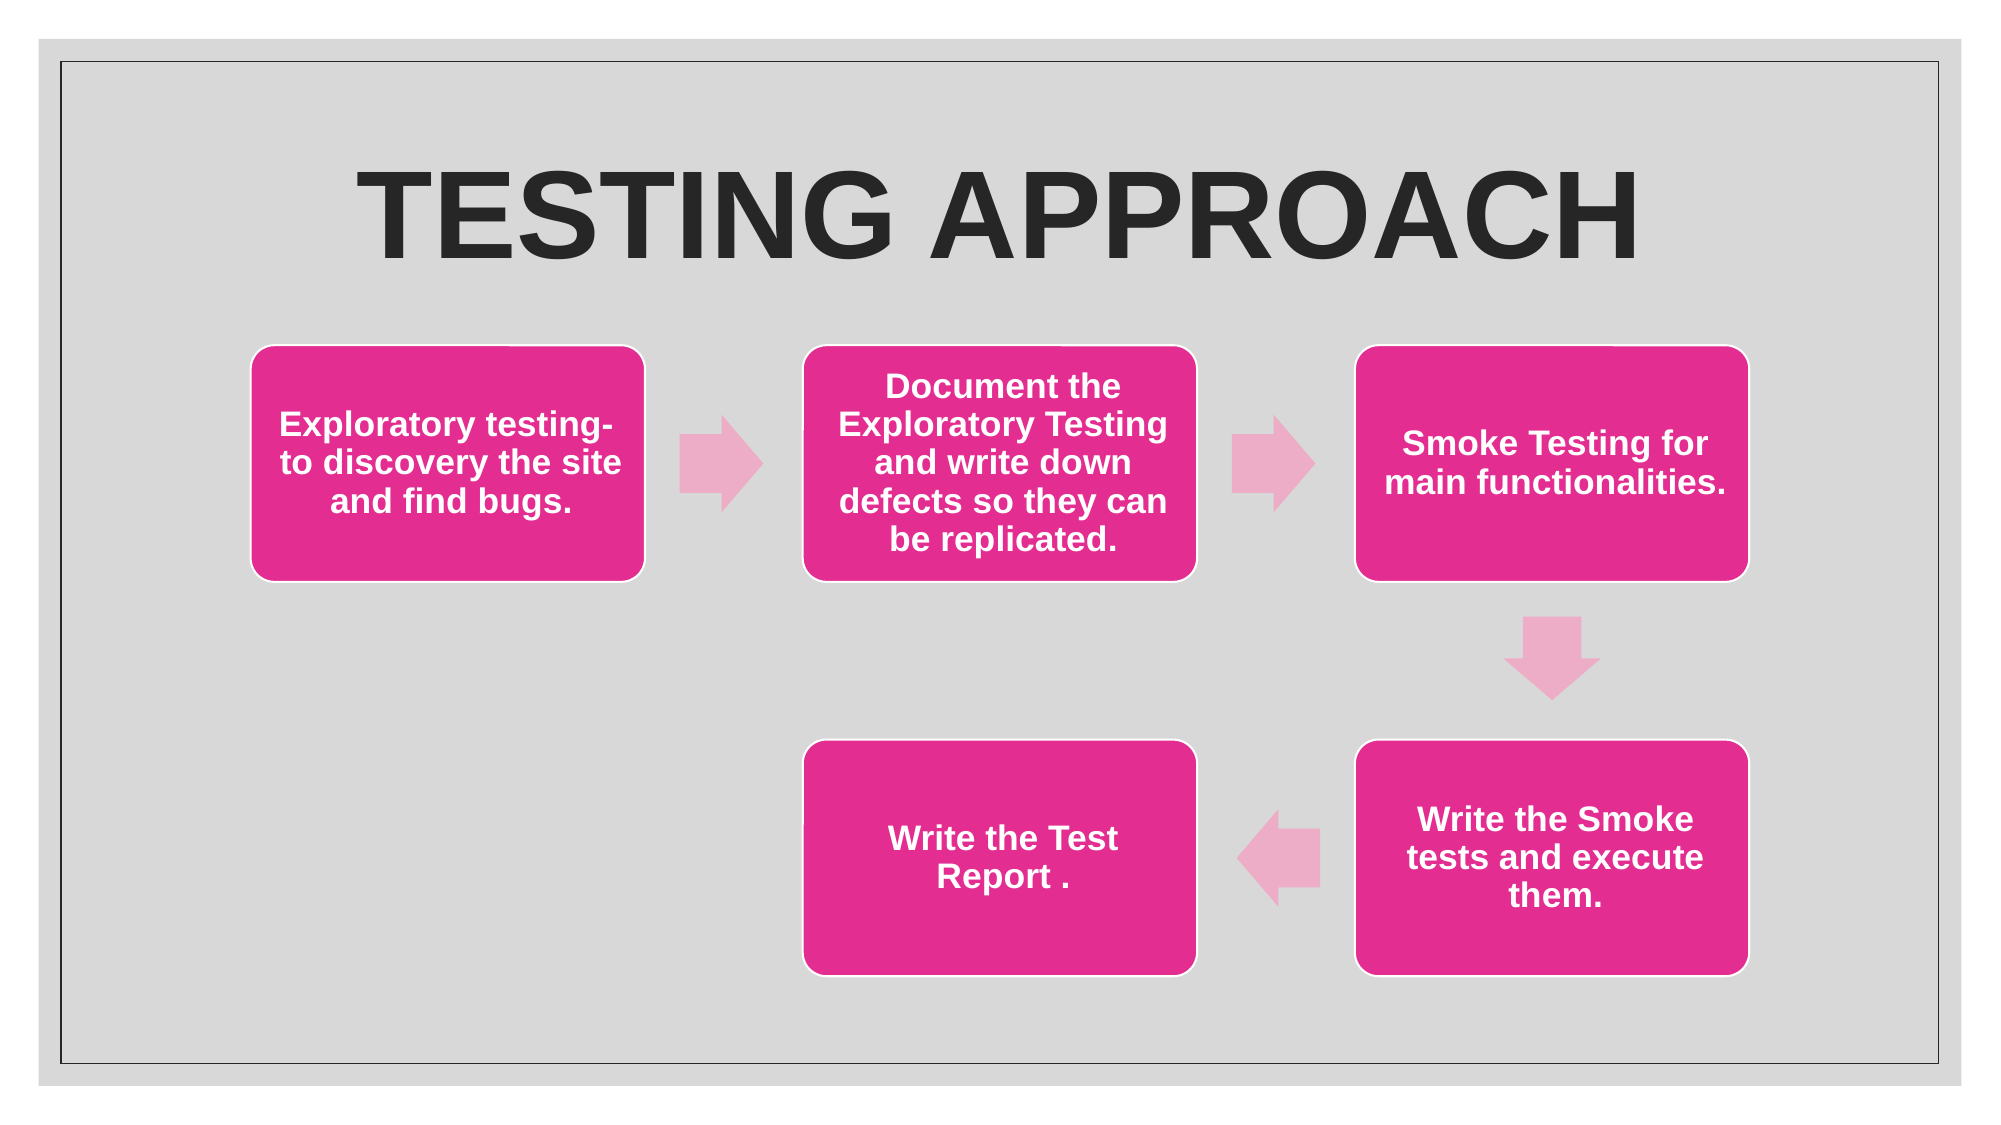

# TESTING APPROACH
Exploratory testing-  to discovery the site and find bugs.

Document the Exploratory Testing and write down defects so they can be replicated.

Smoke Testing for main functionalities.

Write the Smoke tests and execute them.

Write the Test Report .